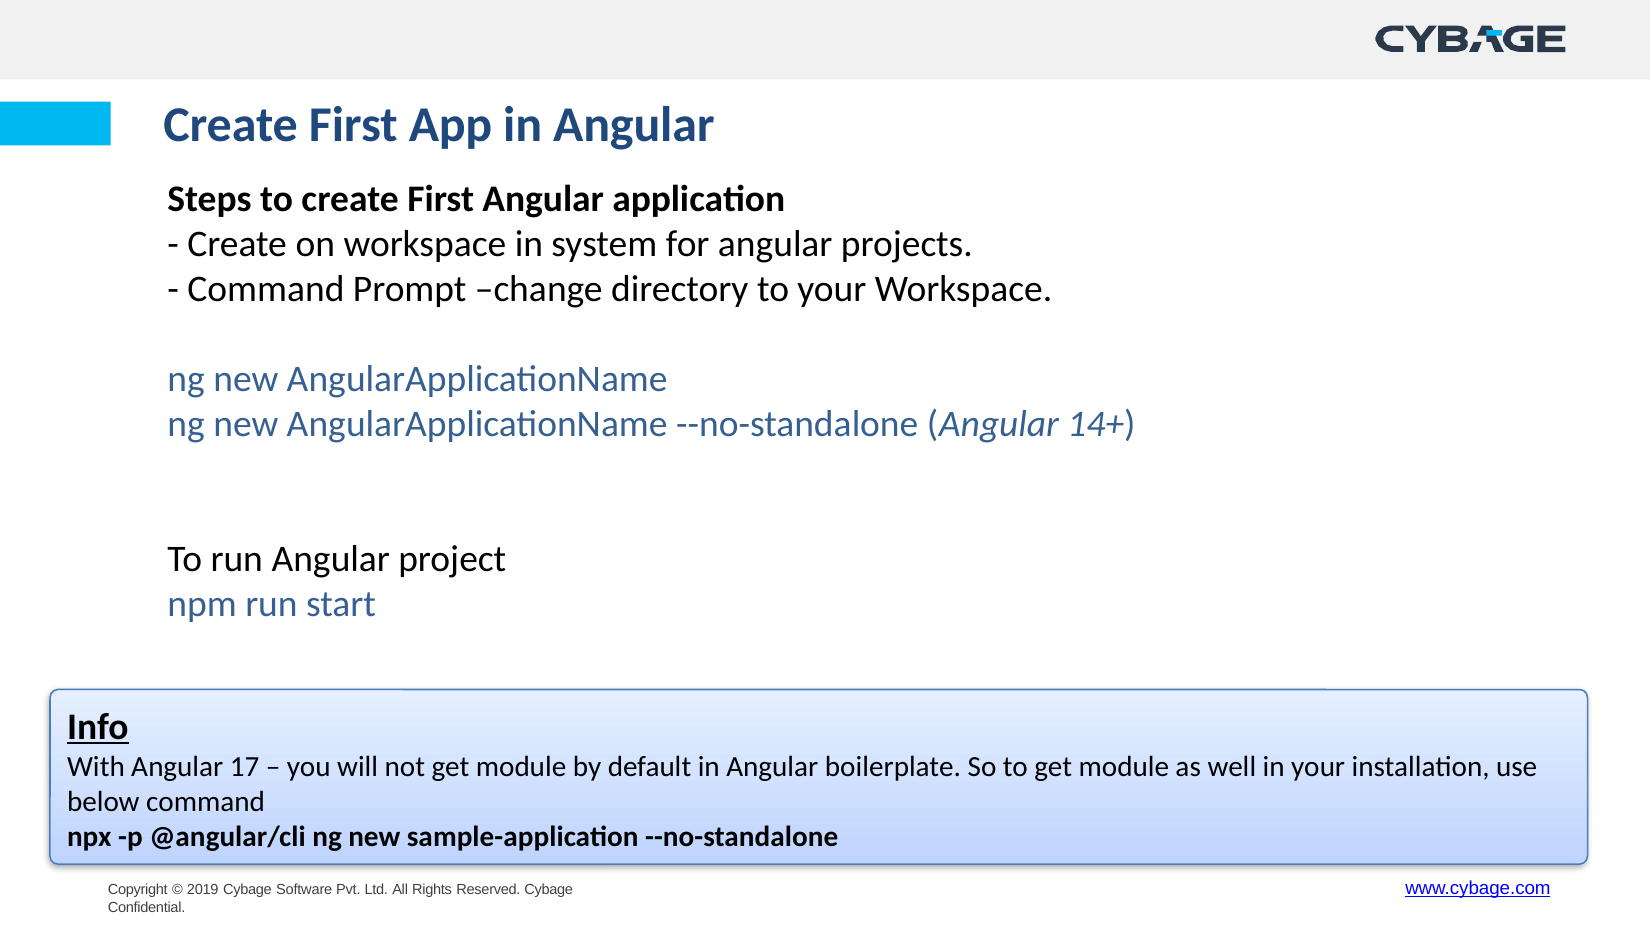

Create First App in Angular
Steps to create First Angular application
- Create on workspace in system for angular projects.
- Command Prompt –change directory to your Workspace.

ng new AngularApplicationName
ng new AngularApplicationName --no-standalone (Angular 14+)

To run Angular project
npm run start
Info
With Angular 17 – you will not get module by default in Angular boilerplate. So to get module as well in your installation, use below command
npx -p @angular/cli ng new sample-application --no-standalone
www.cybage.com
Copyright © 2019 Cybage Software Pvt. Ltd. All Rights Reserved. Cybage Confidential.